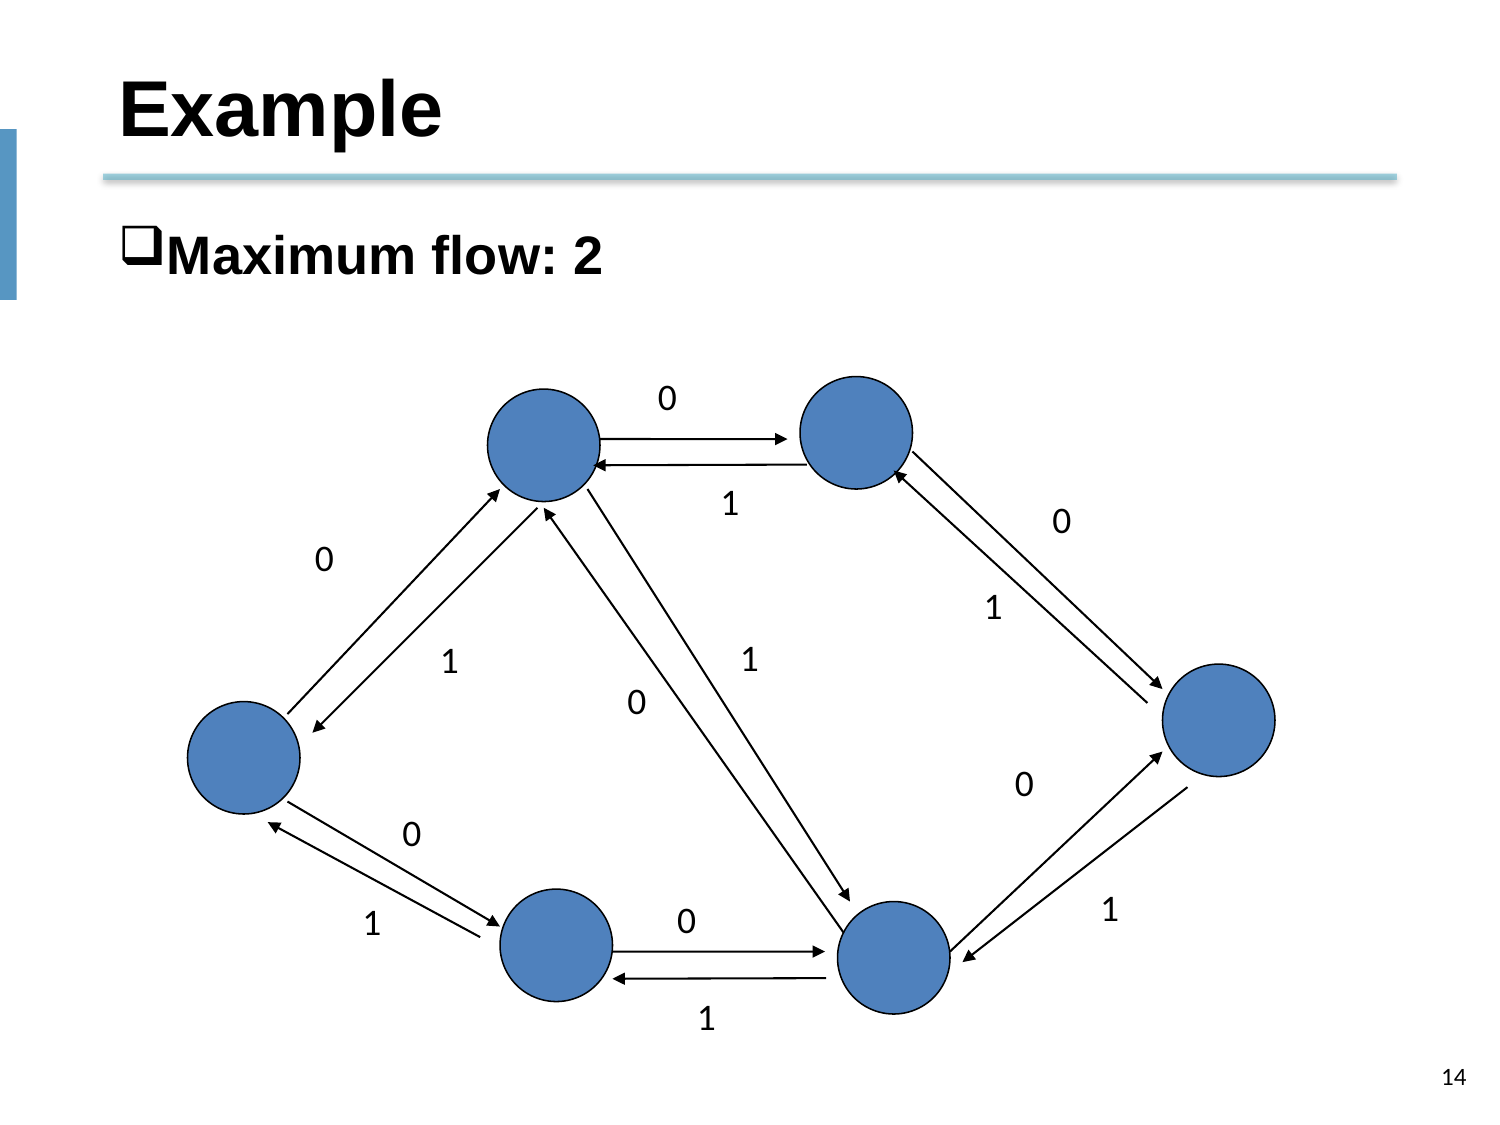

# Example
Maximum flow: 2
0

1

0

0
1
1
1

0

0

0

1

0
1

1
14